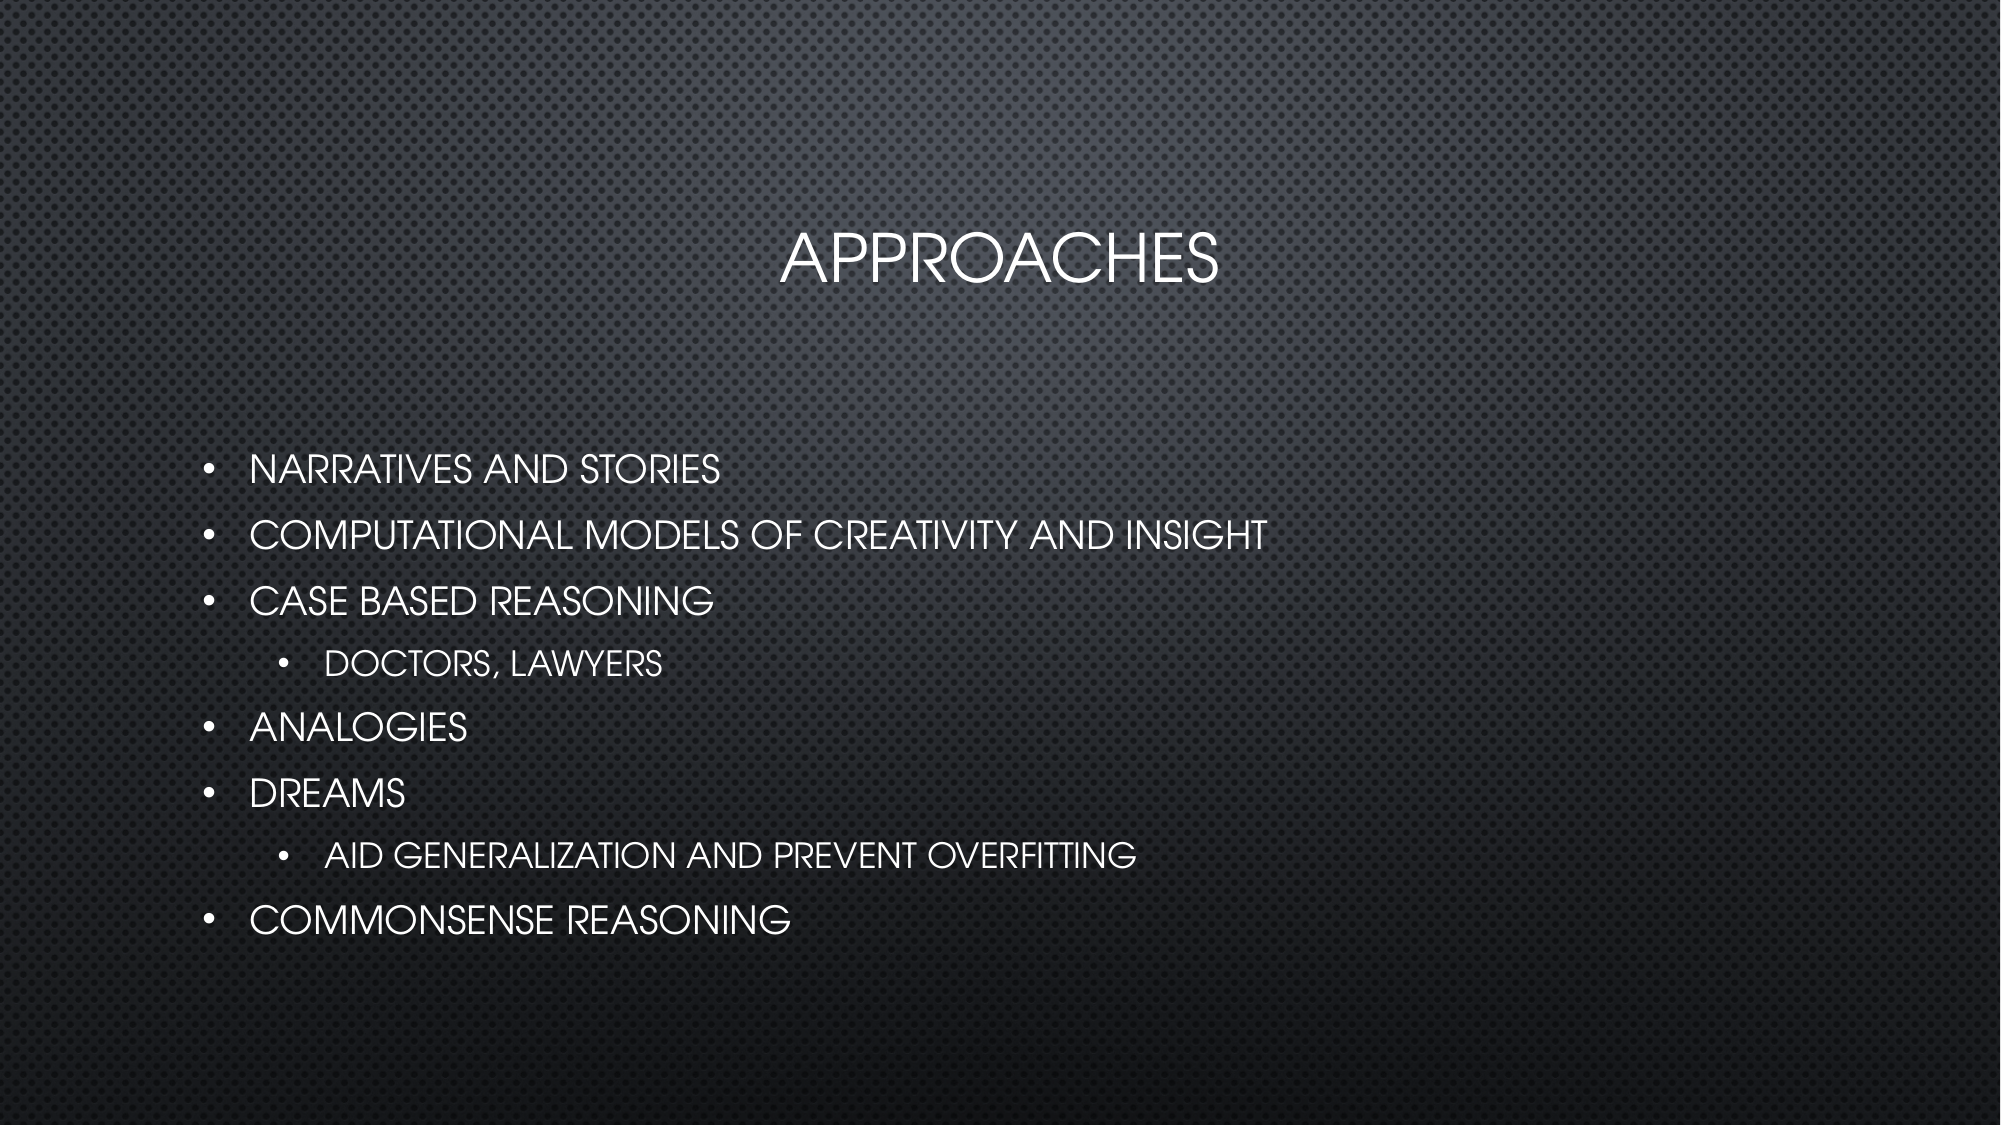

# Approaches
Narratives and stories
Computational models of creativity and insight
Case based reasoning
Doctors, lawyers
Analogies
Dreams
Aid generalization and prevent overfitting
Commonsense reasoning